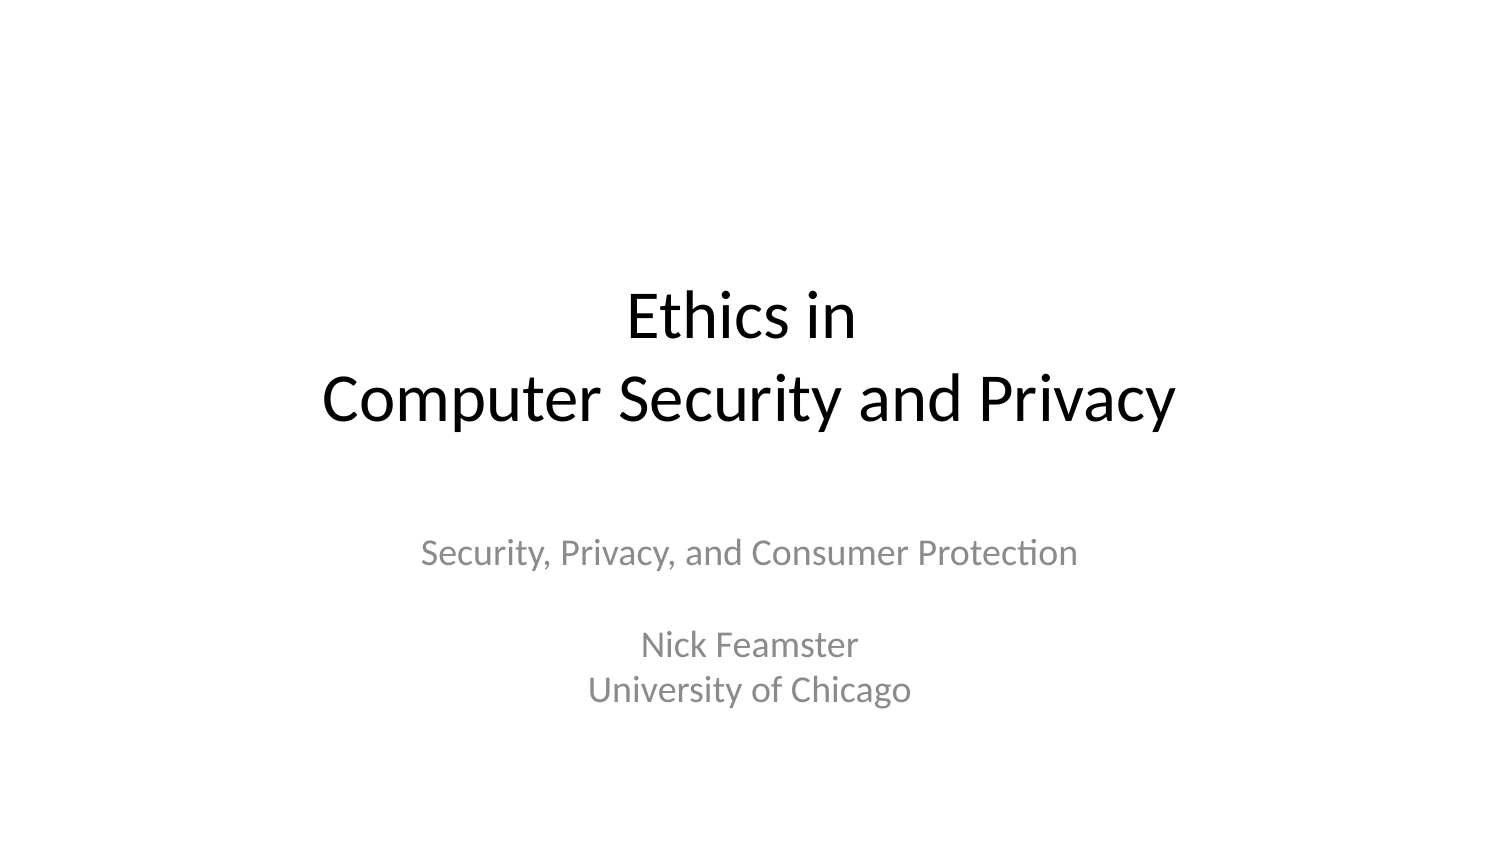

# Ethics in Computer Security and Privacy
Security, Privacy, and Consumer Protection
Nick Feamster
University of Chicago